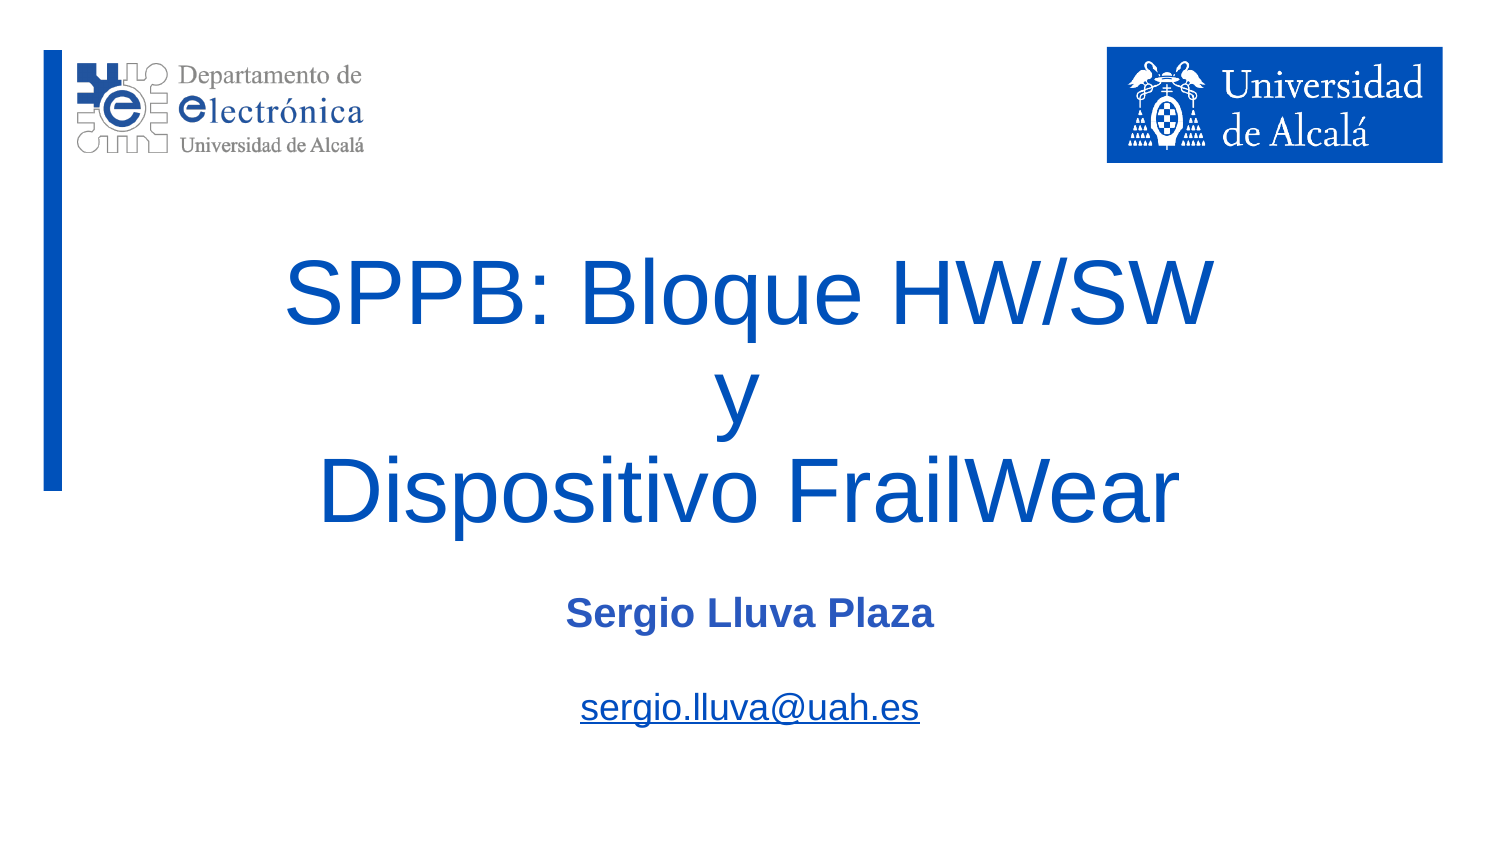

# SPPB: Bloque HW/SW y Dispositivo FrailWear

Sergio Lluva Plaza

sergio.lluva@uah.es